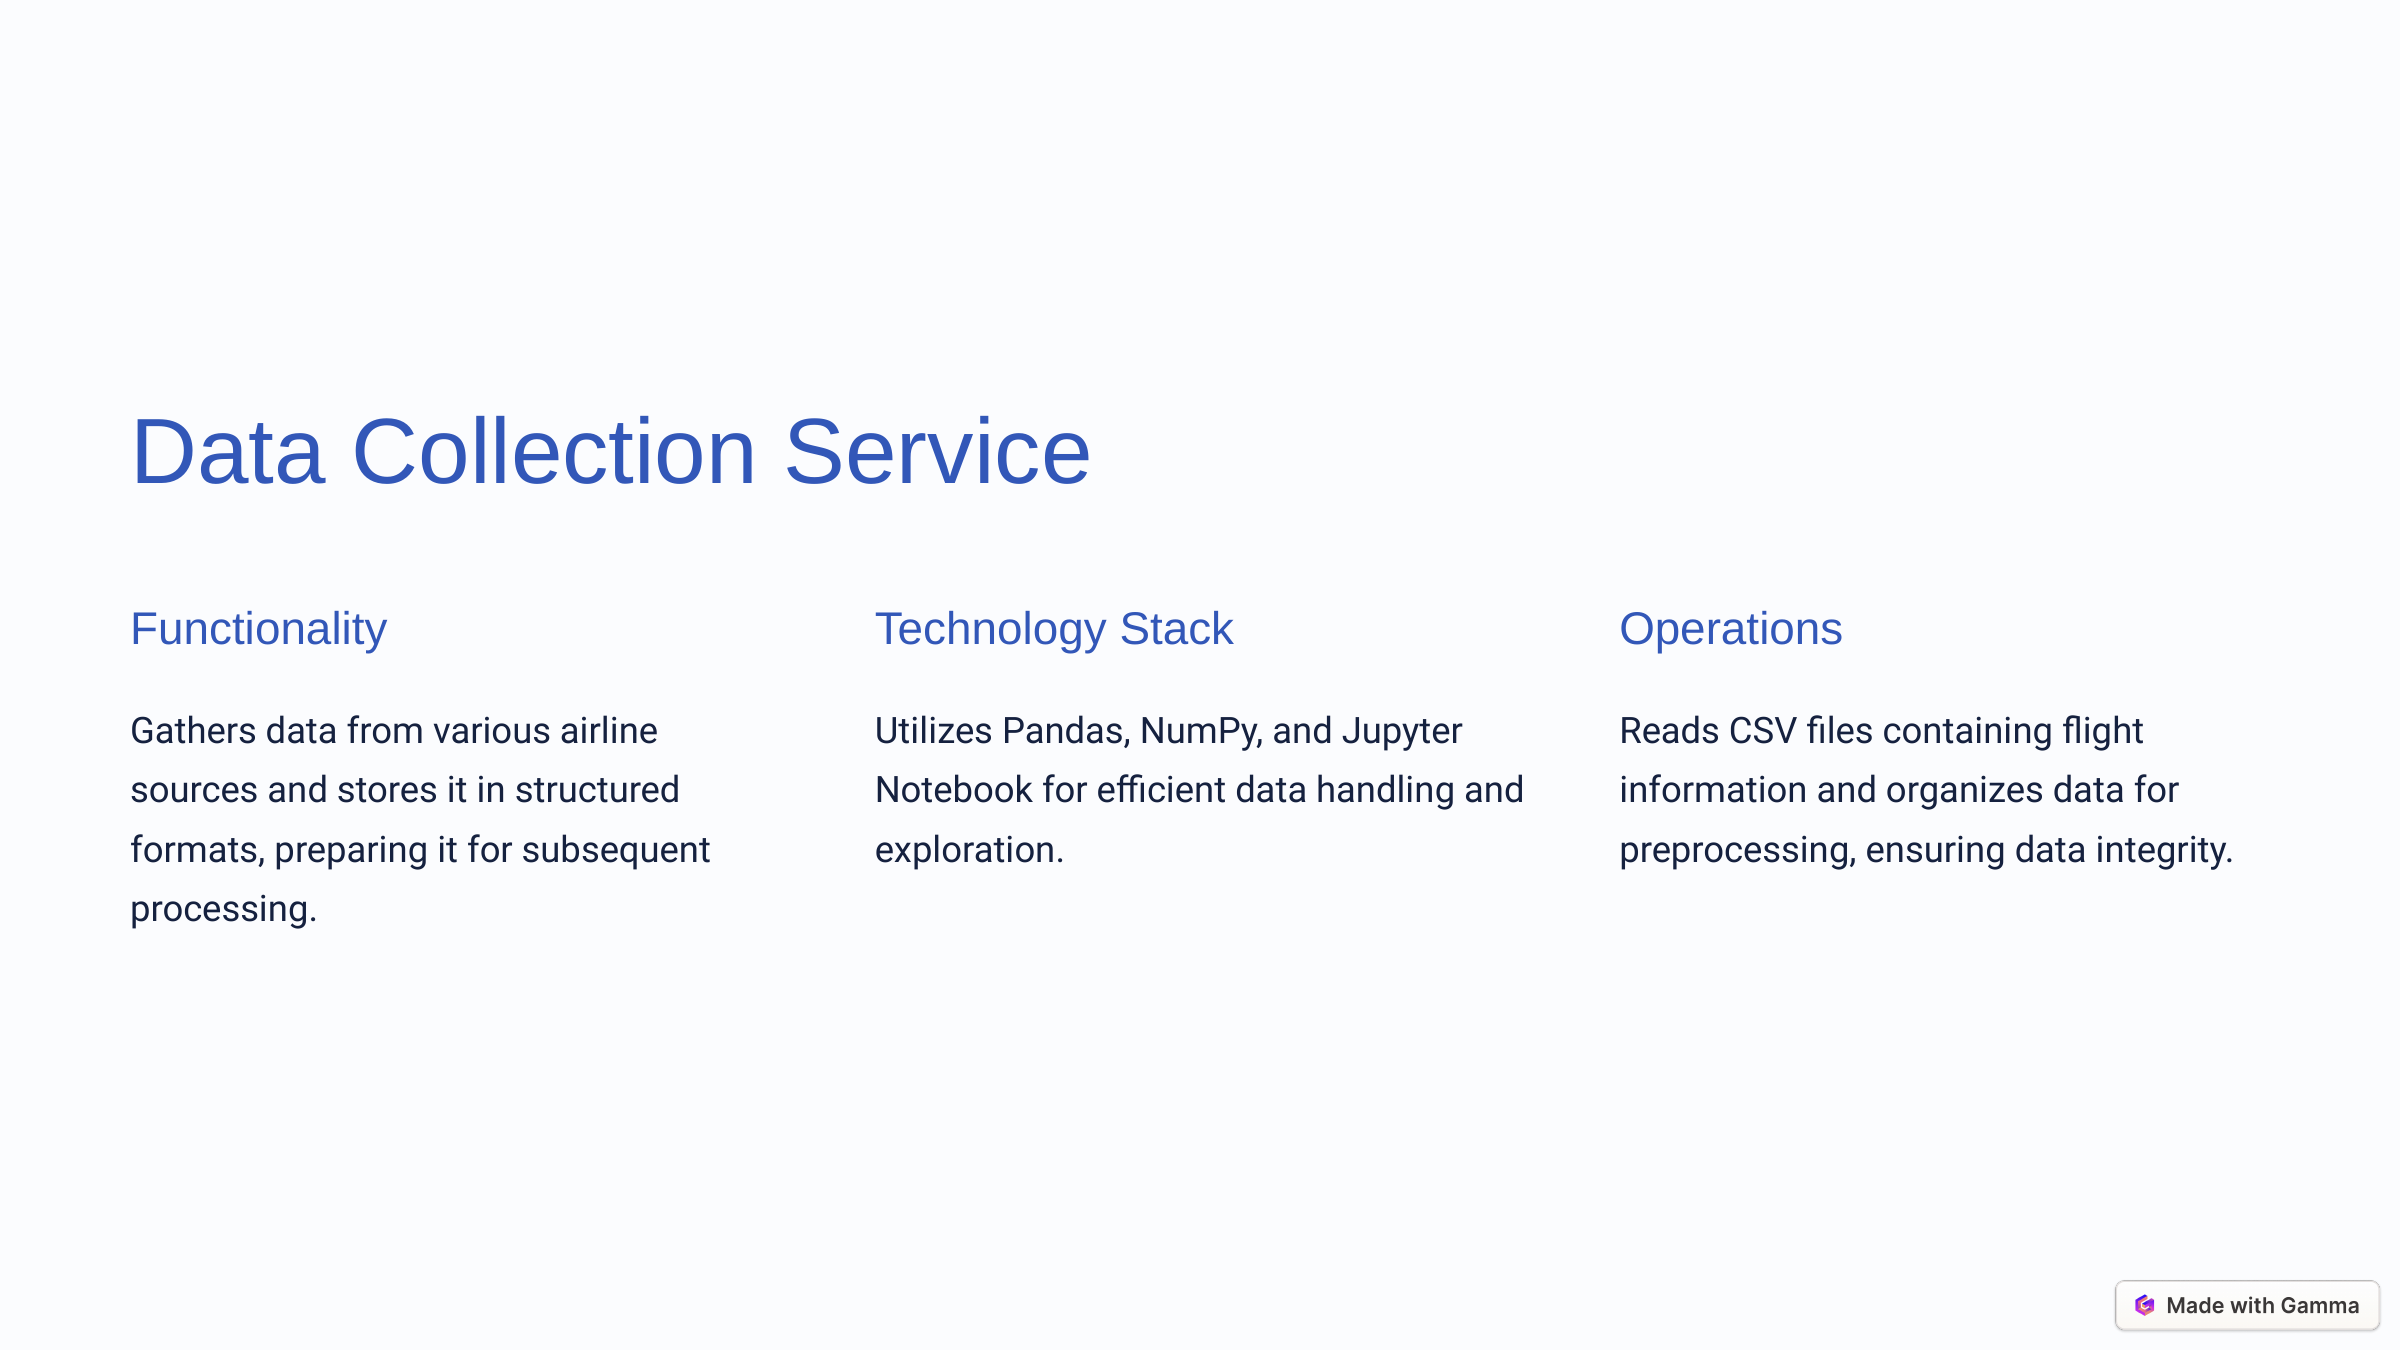

Data Collection Service
Functionality
Technology Stack
Operations
Gathers data from various airline sources and stores it in structured formats, preparing it for subsequent processing.
Utilizes Pandas, NumPy, and Jupyter Notebook for efficient data handling and exploration.
Reads CSV files containing flight information and organizes data for preprocessing, ensuring data integrity.